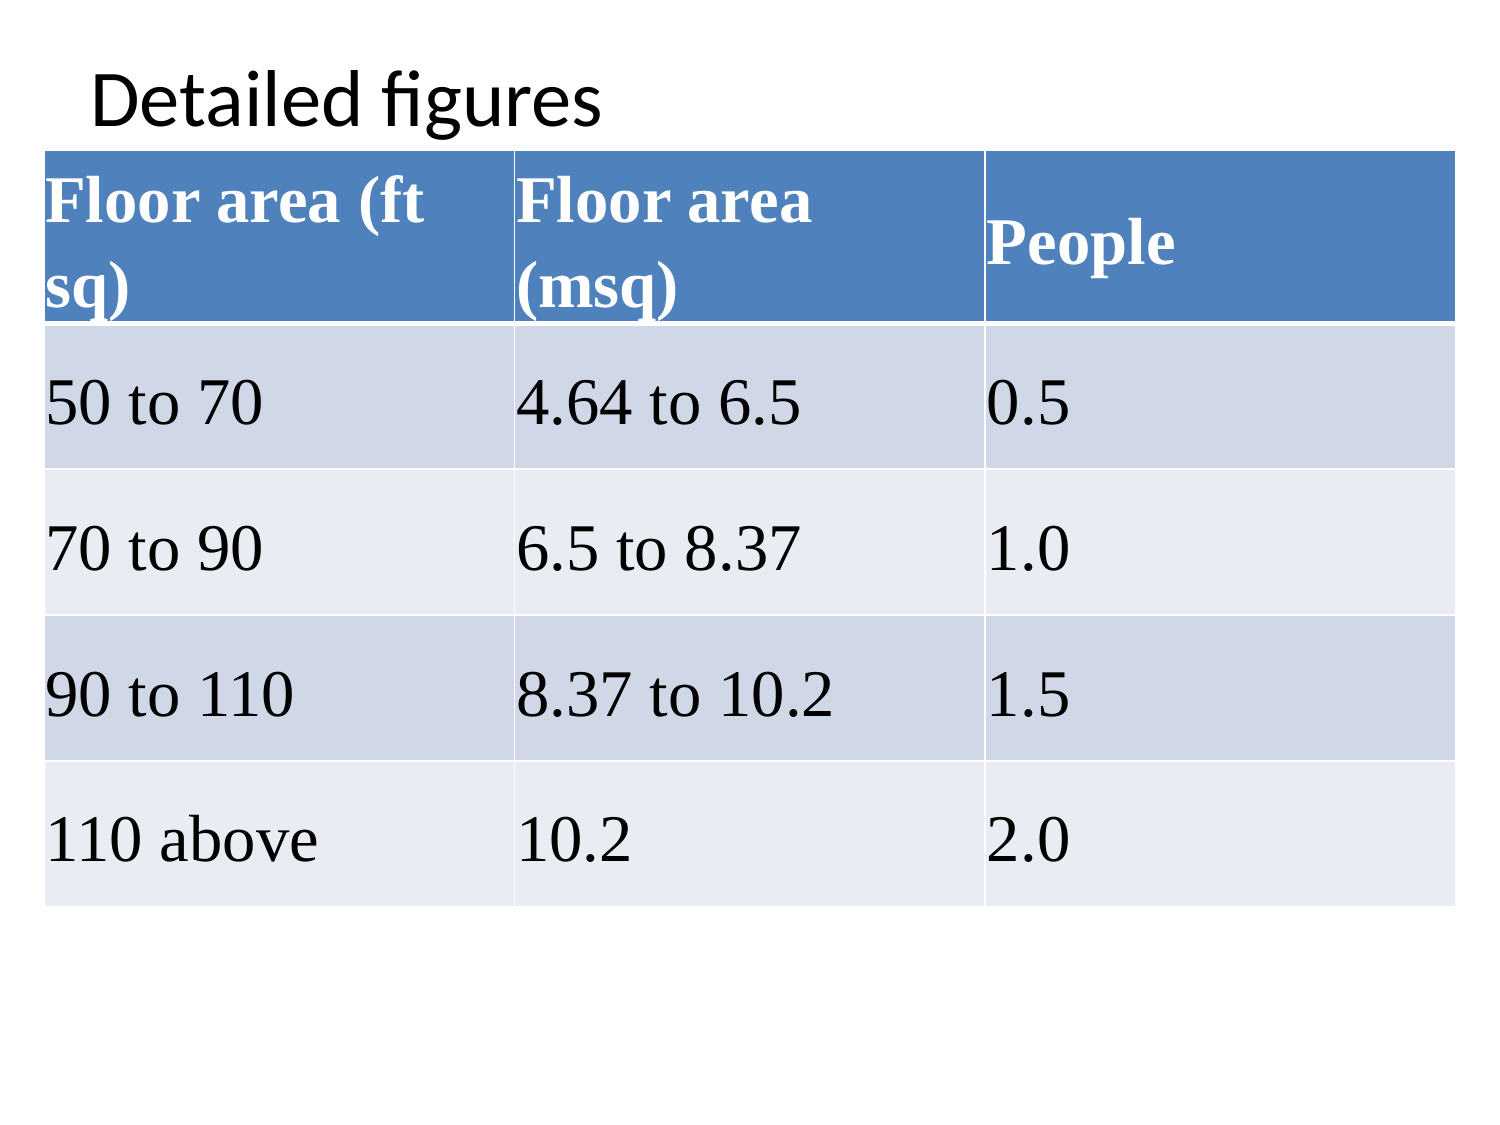

# Detailed figures
| Floor area (ft sq) | Floor area (msq) | People |
| --- | --- | --- |
| 50 to 70 | 4.64 to 6.5 | 0.5 |
| 70 to 90 | 6.5 to 8.37 | 1.0 |
| 90 to 110 | 8.37 to 10.2 | 1.5 |
| 110 above | 10.2 | 2.0 |